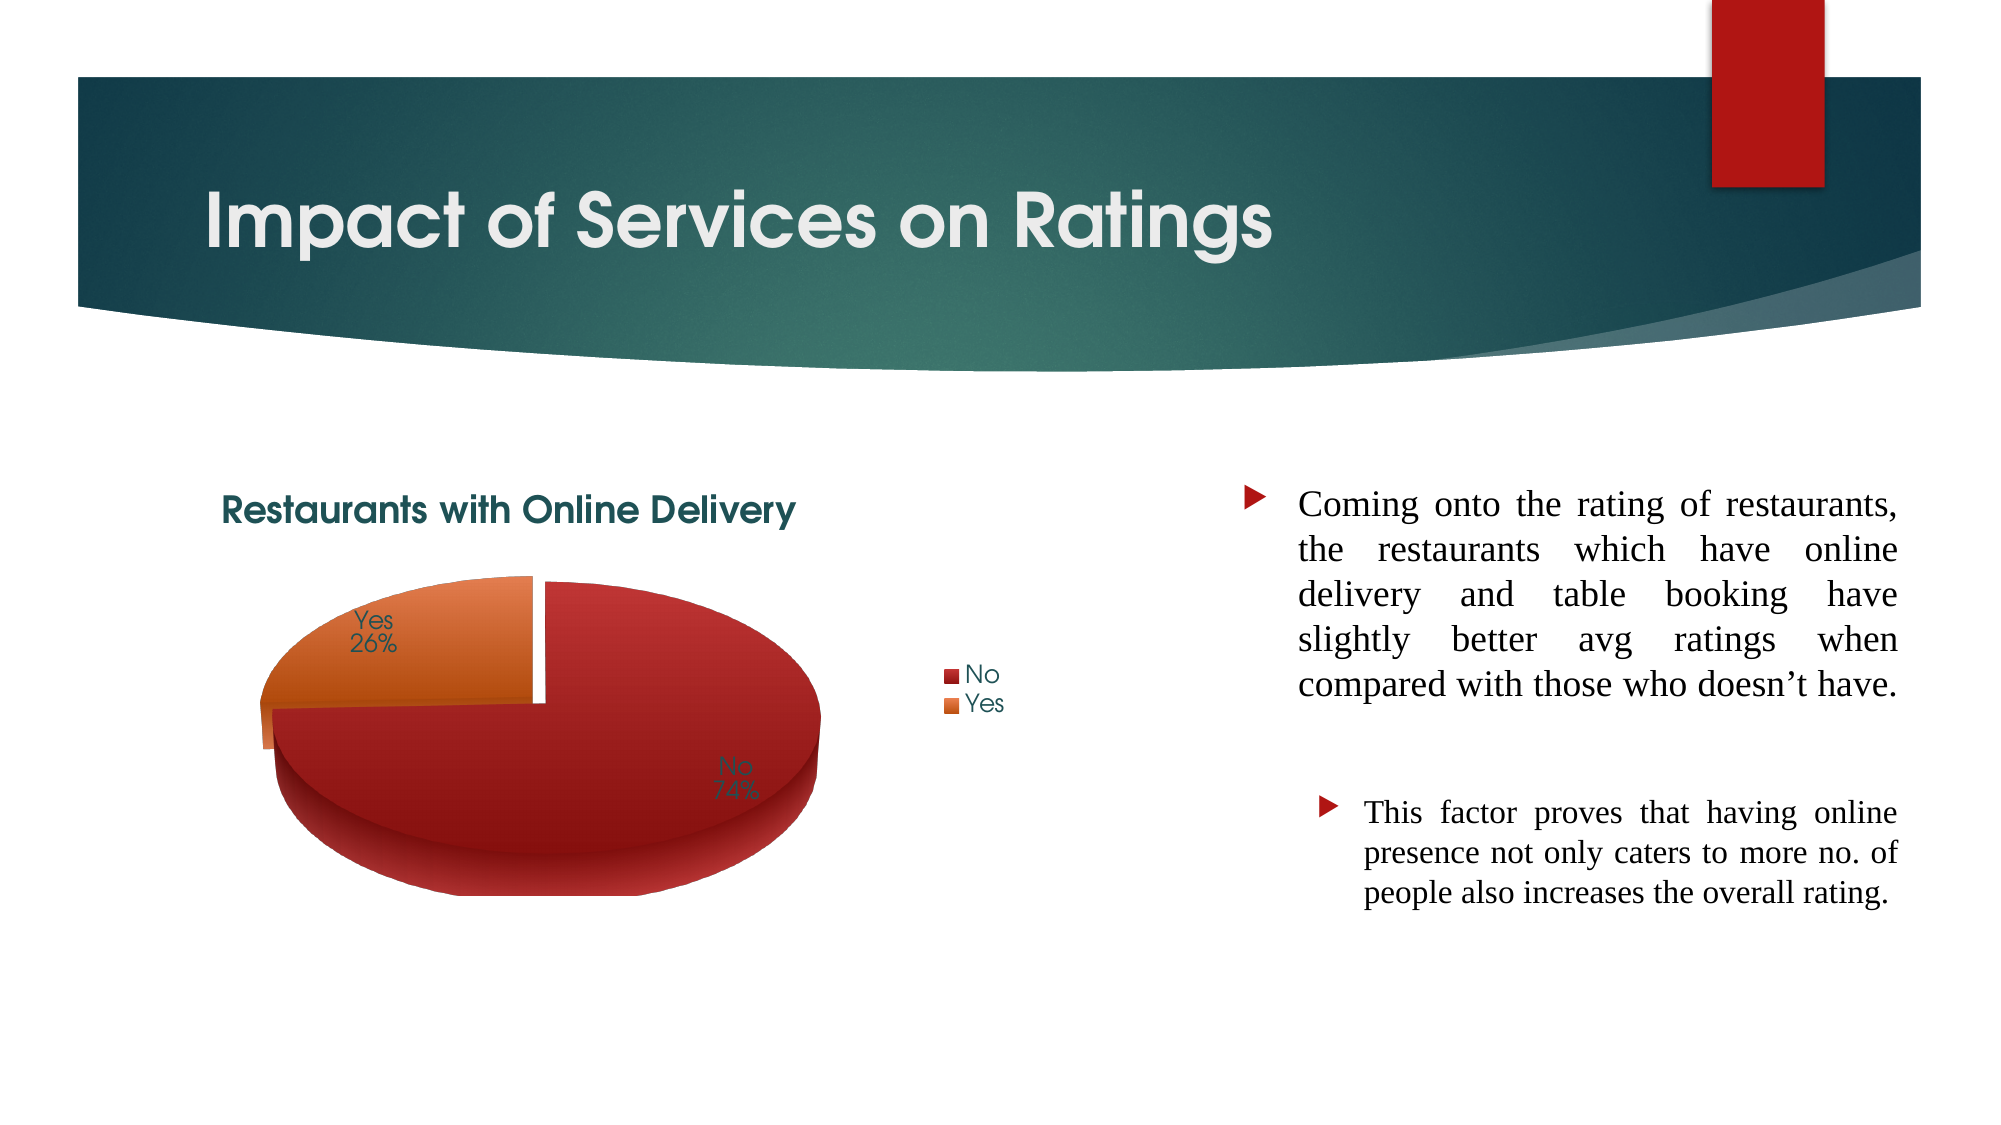

# Impact of Services on Ratings

[unsupported chart]

Coming onto the rating of restaurants, the restaurants which have online delivery and table booking have slightly better avg ratings when compared with those who doesn’t have.

This factor proves that having online presence not only caters to more no. of people also increases the overall rating.